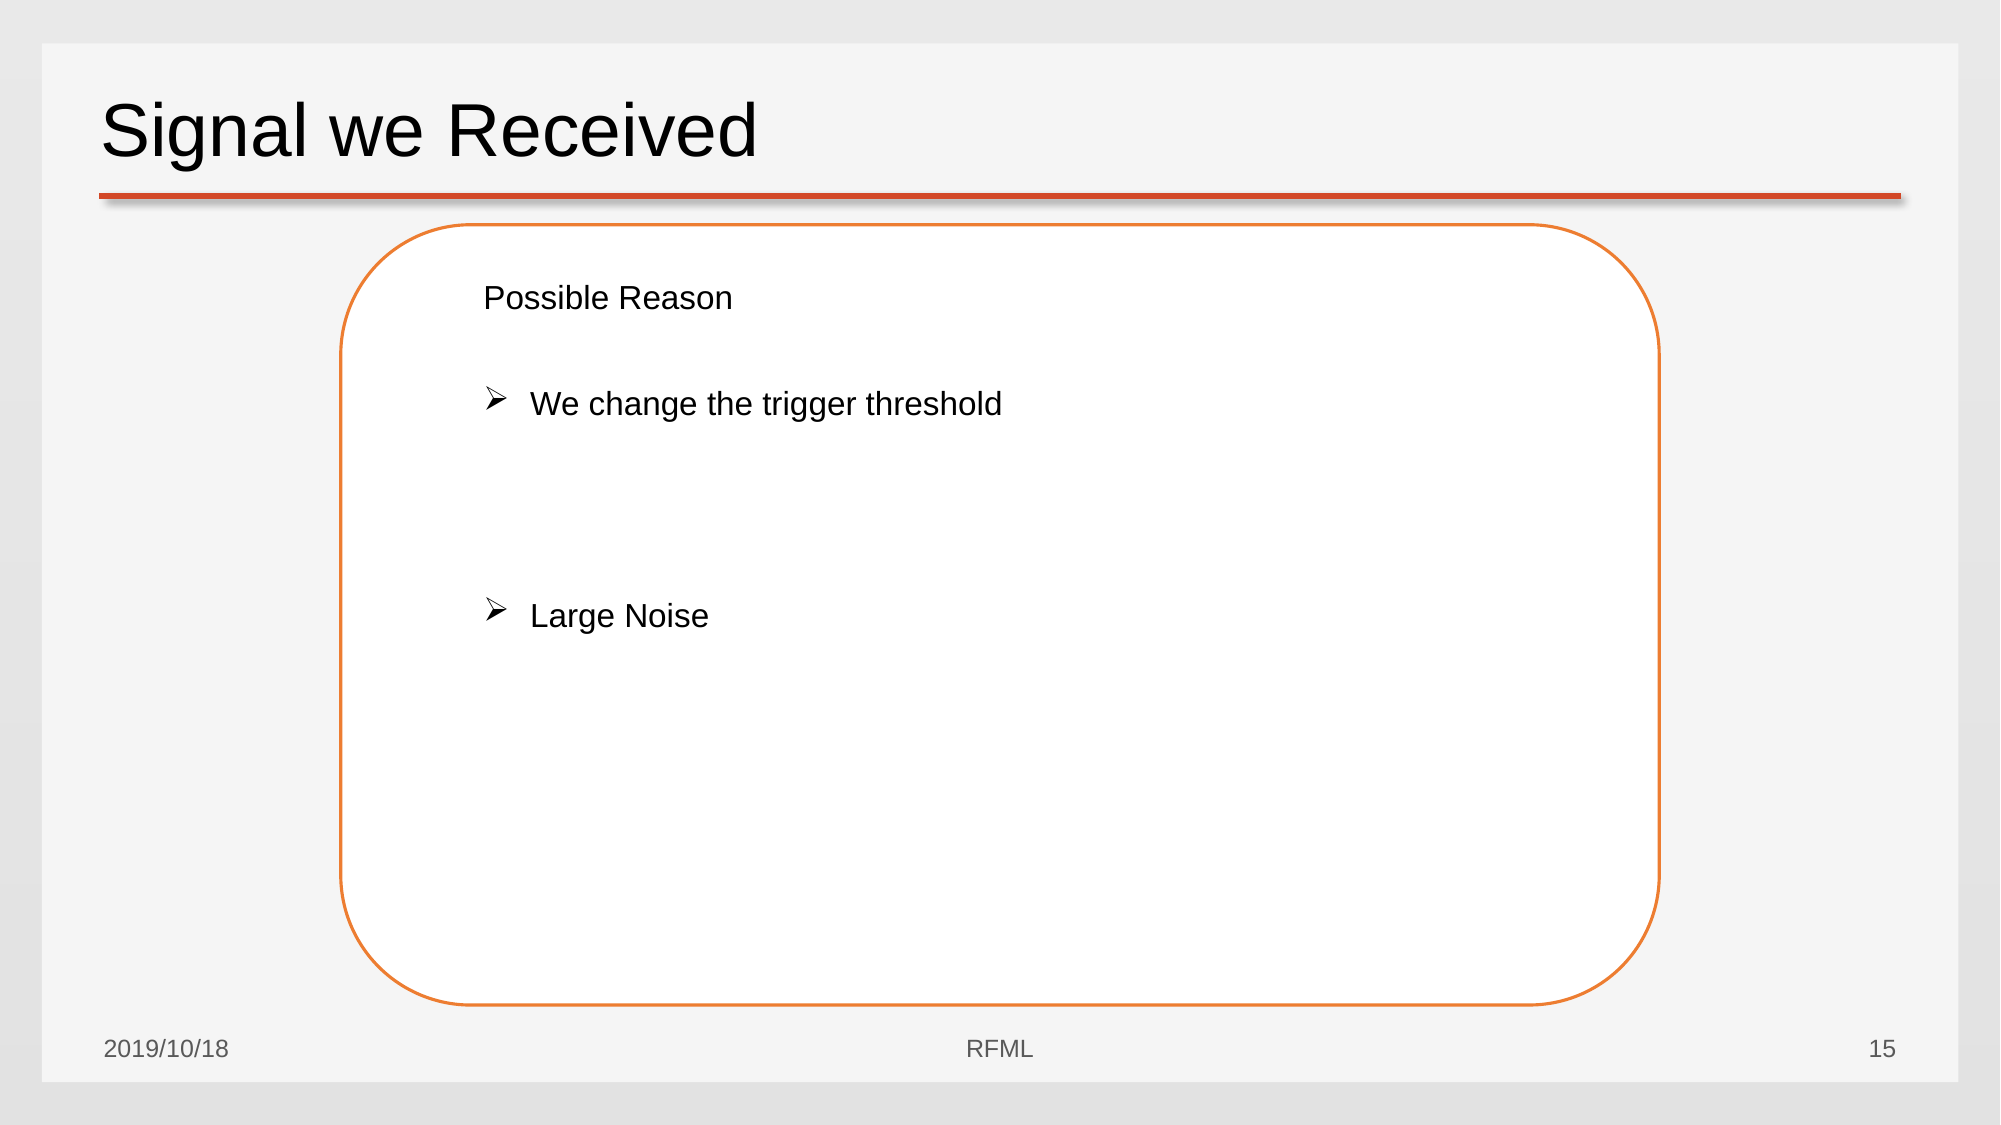

# Signal we Received
Possible Reason
We change the trigger threshold

Large Noise
2019/10/18
RFML
15